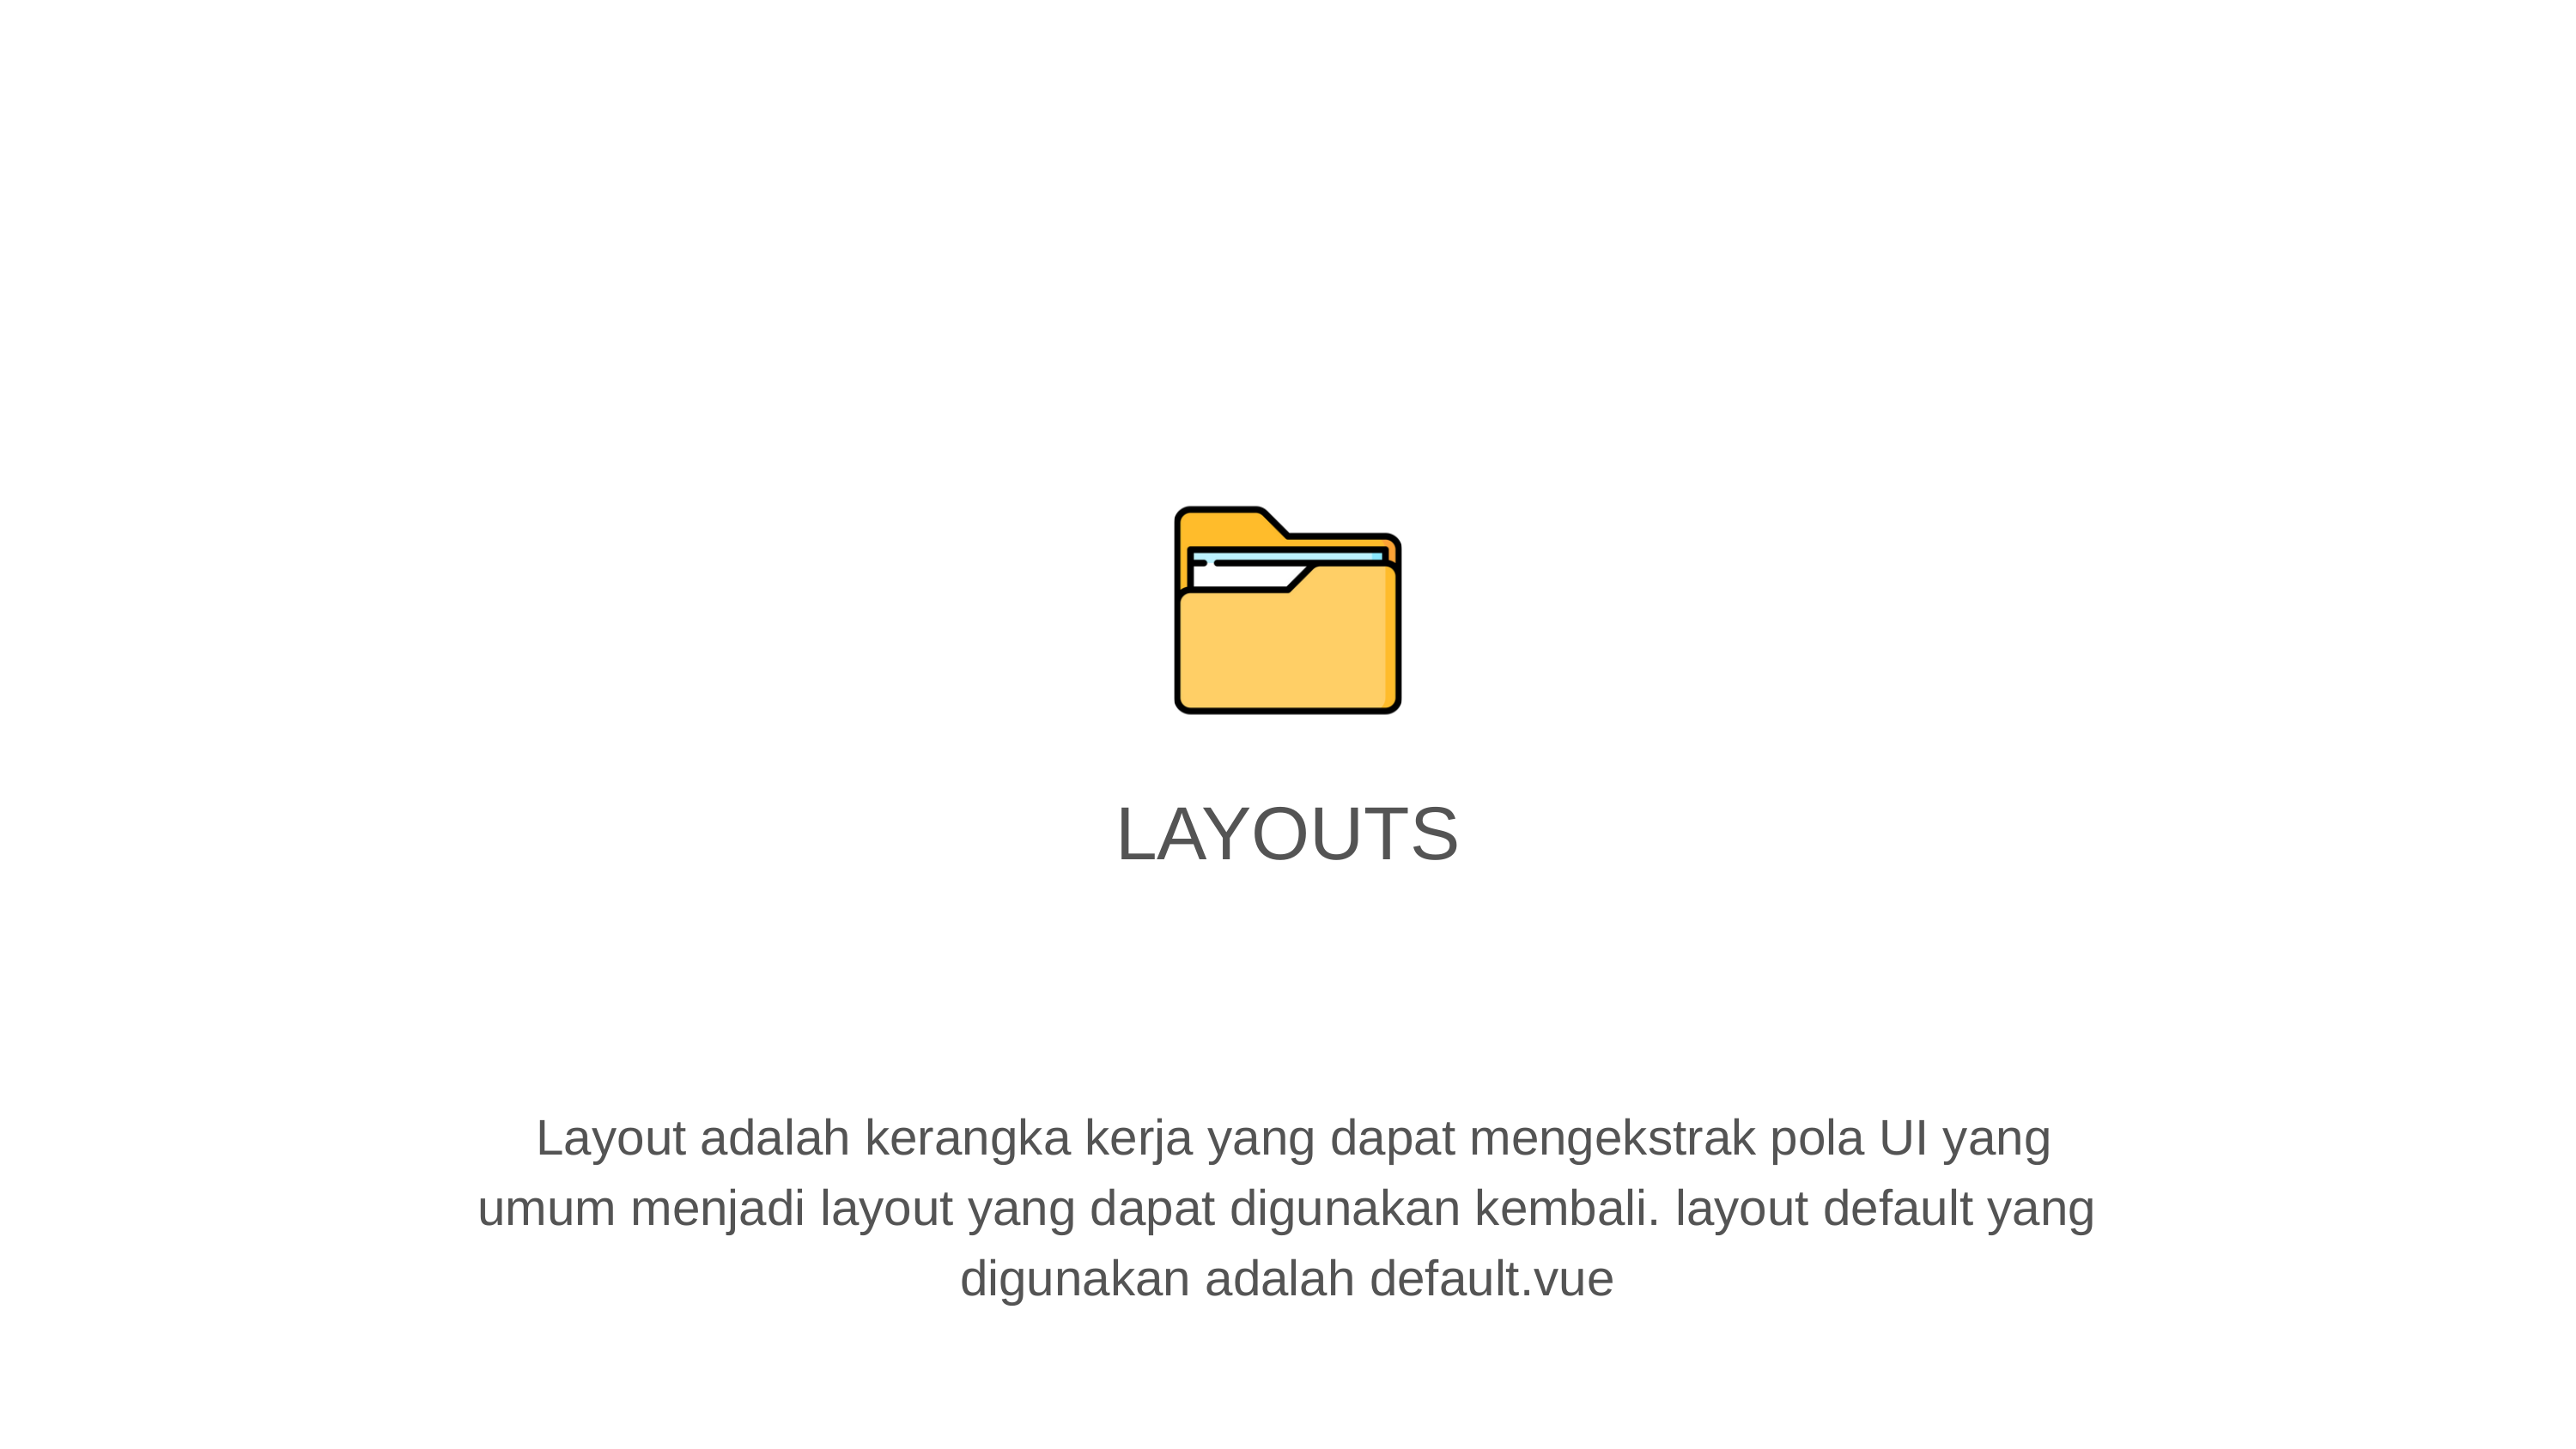

LAYOUTS
 Layout adalah kerangka kerja yang dapat mengekstrak pola UI yang umum menjadi layout yang dapat digunakan kembali. layout default yang digunakan adalah default.vue